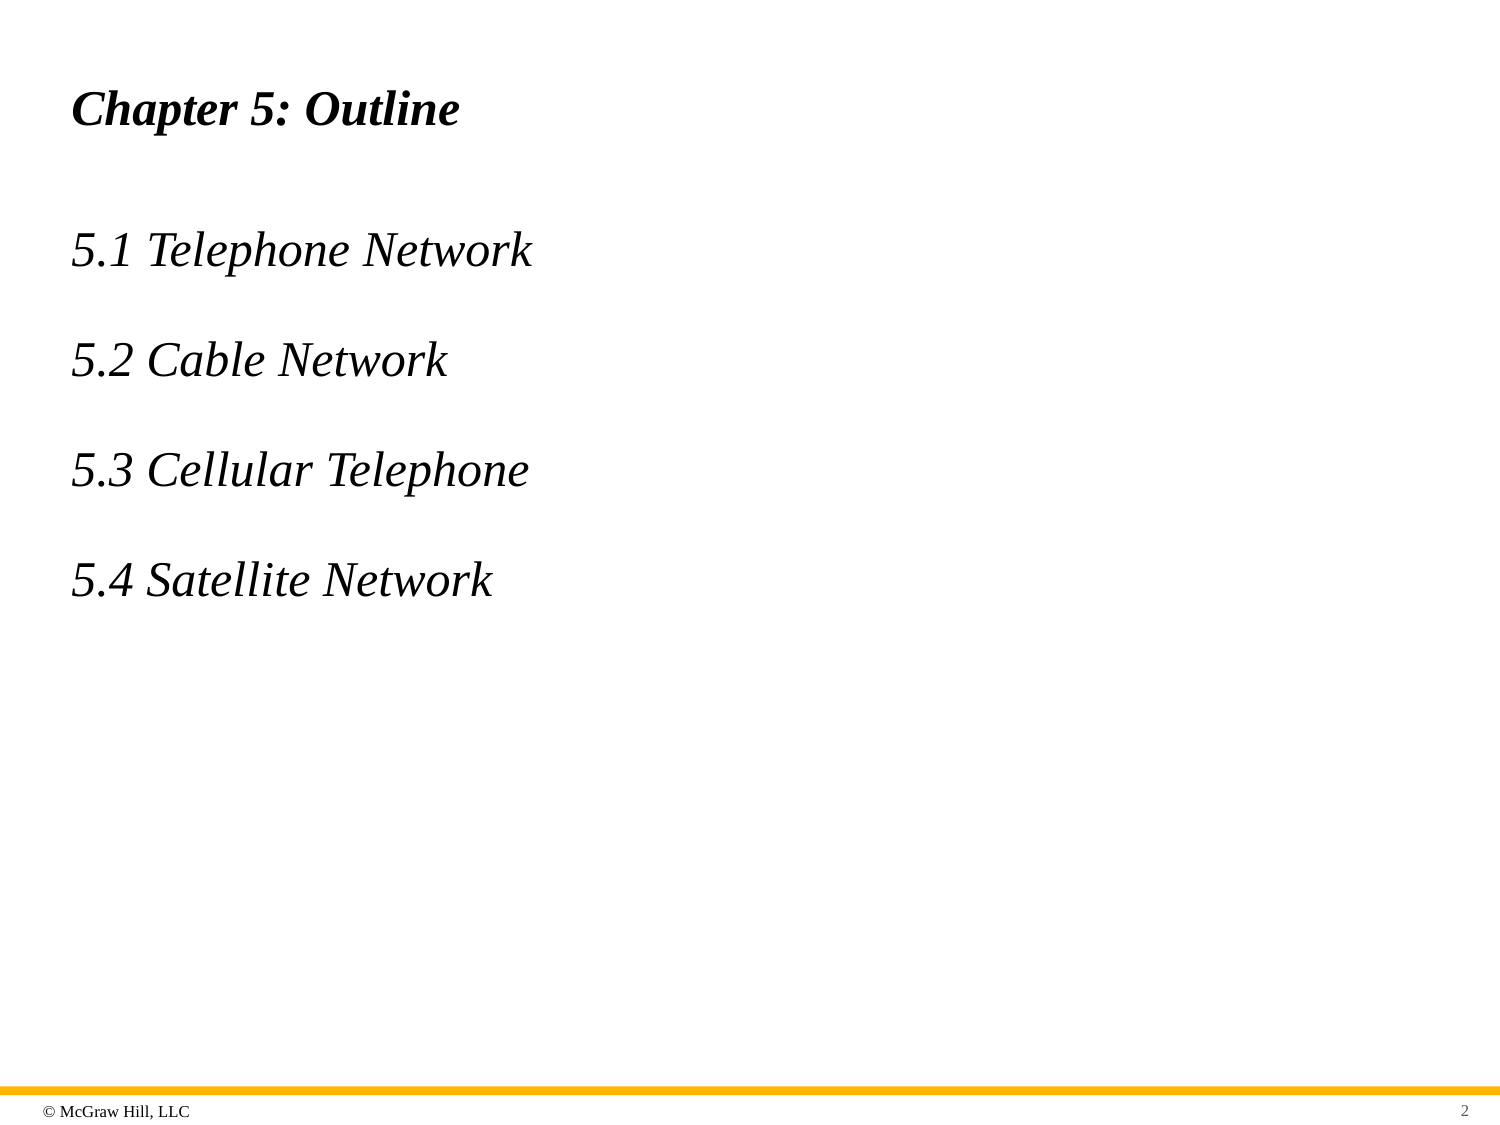

# Chapter 5: Outline
5.1	Telephone Network
5.2	Cable Network
5.3	Cellular Telephone
5.4 Satellite Network
2